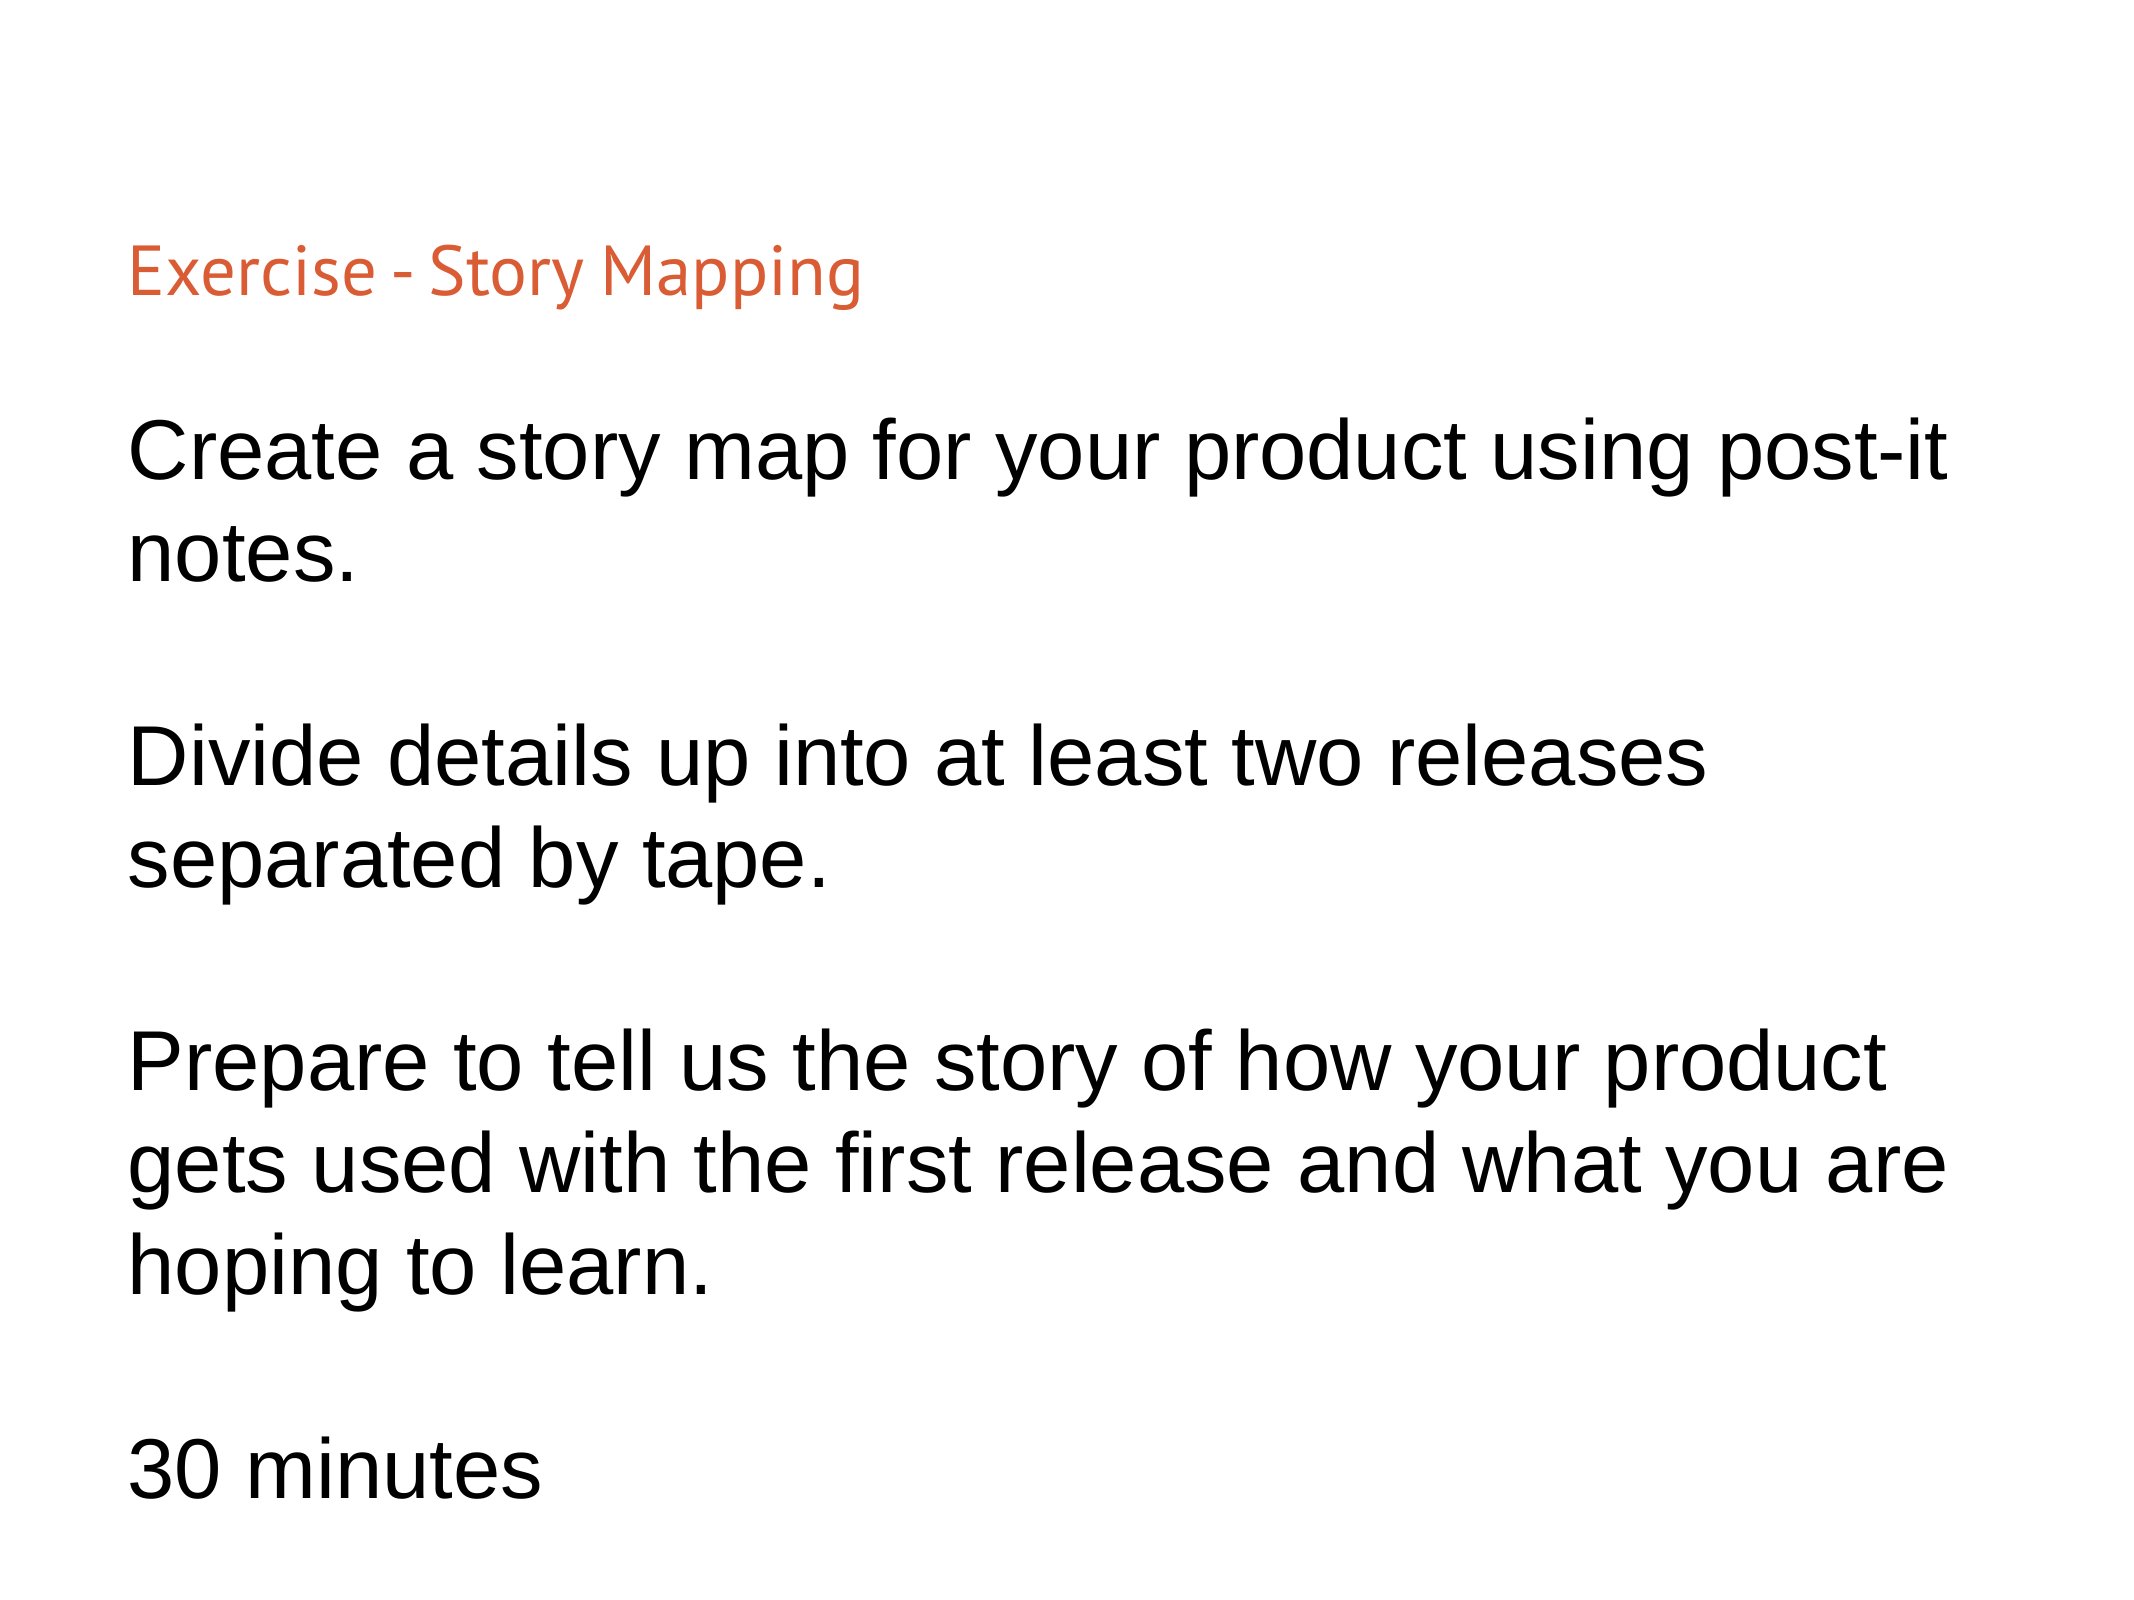

# Exercise - Story Mapping
Create a story map for your product using post-it notes.

Divide details up into at least two releases separated by tape.

Prepare to tell us the story of how your product gets used with the first release and what you are hoping to learn.

30 minutes